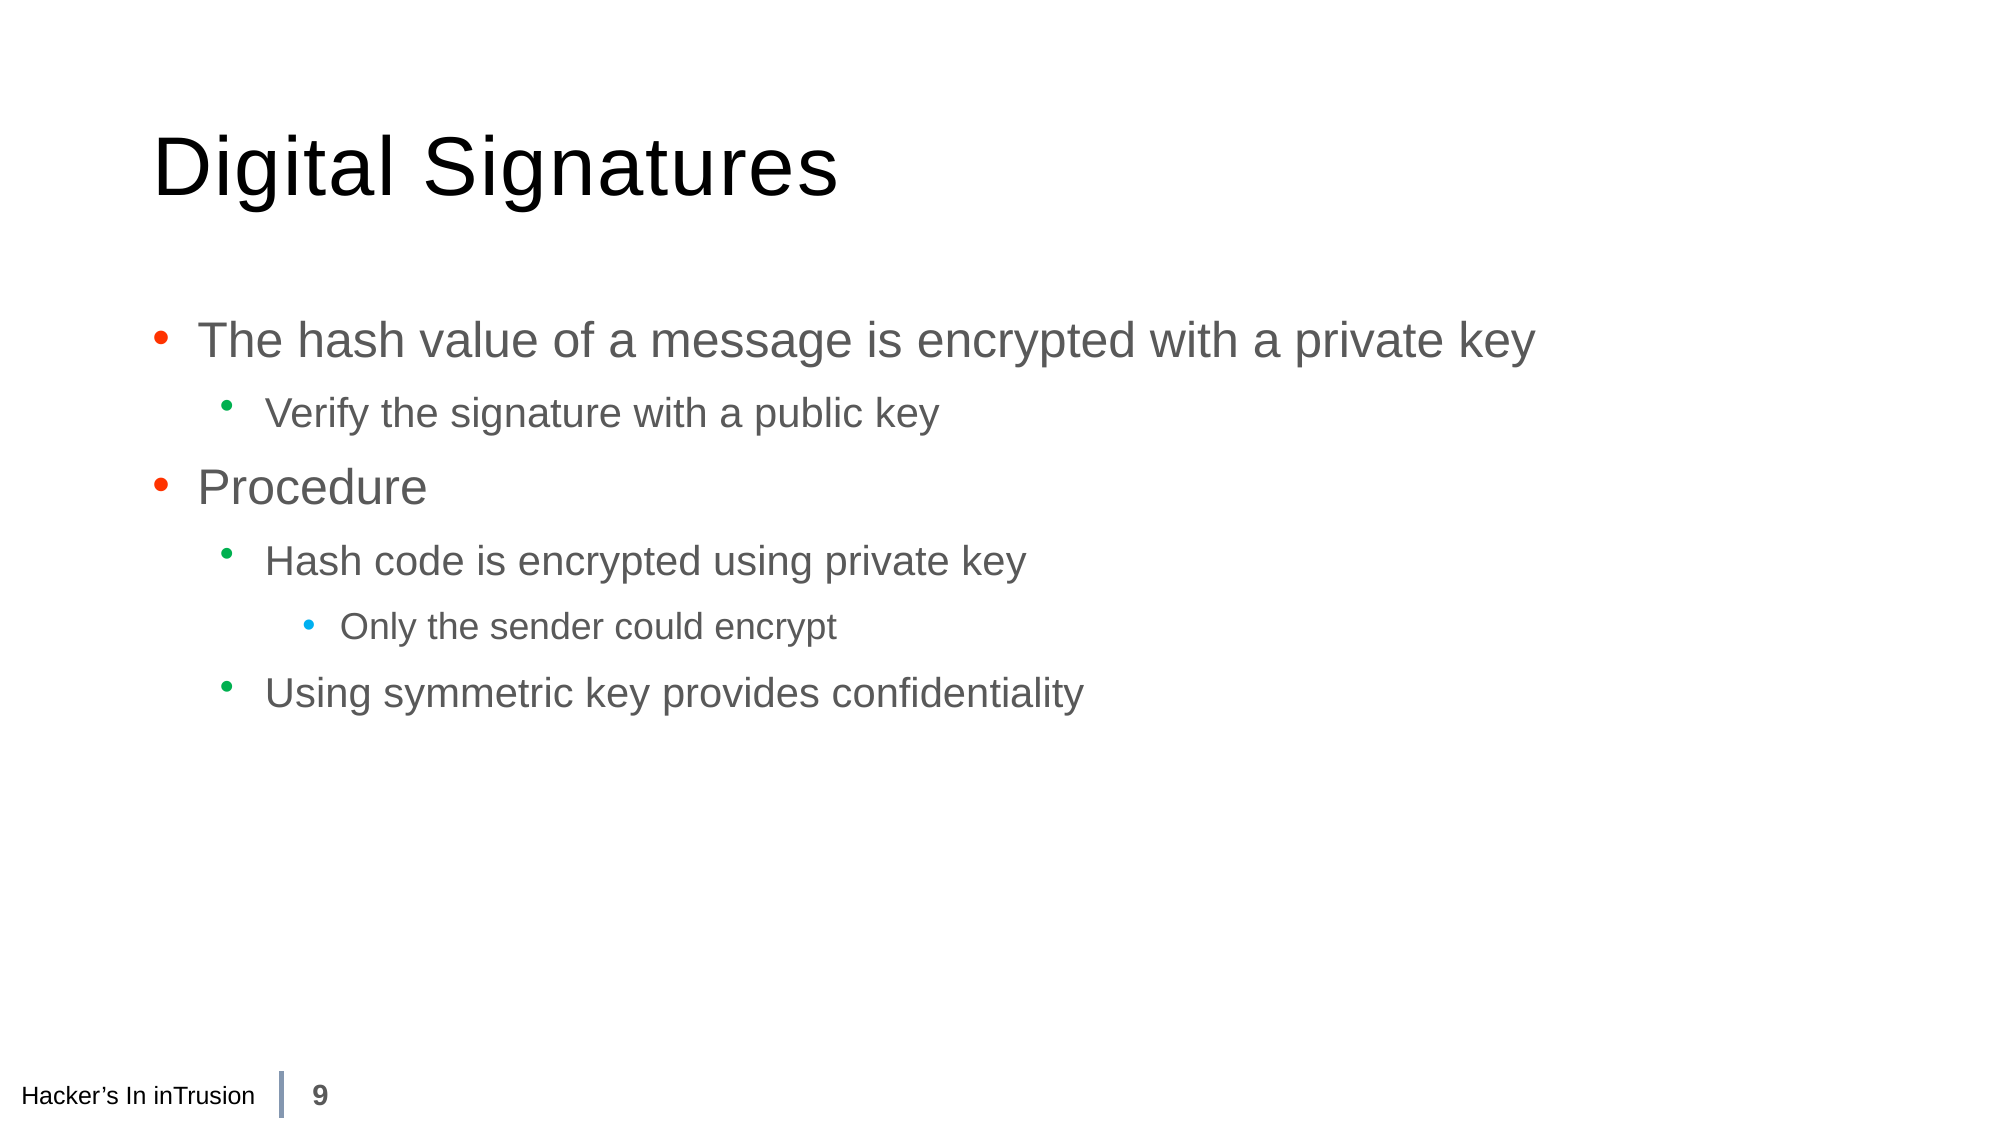

# Digital Signatures
The hash value of a message is encrypted with a private key
Verify the signature with a public key
Procedure
Hash code is encrypted using private key
Only the sender could encrypt
Using symmetric key provides confidentiality